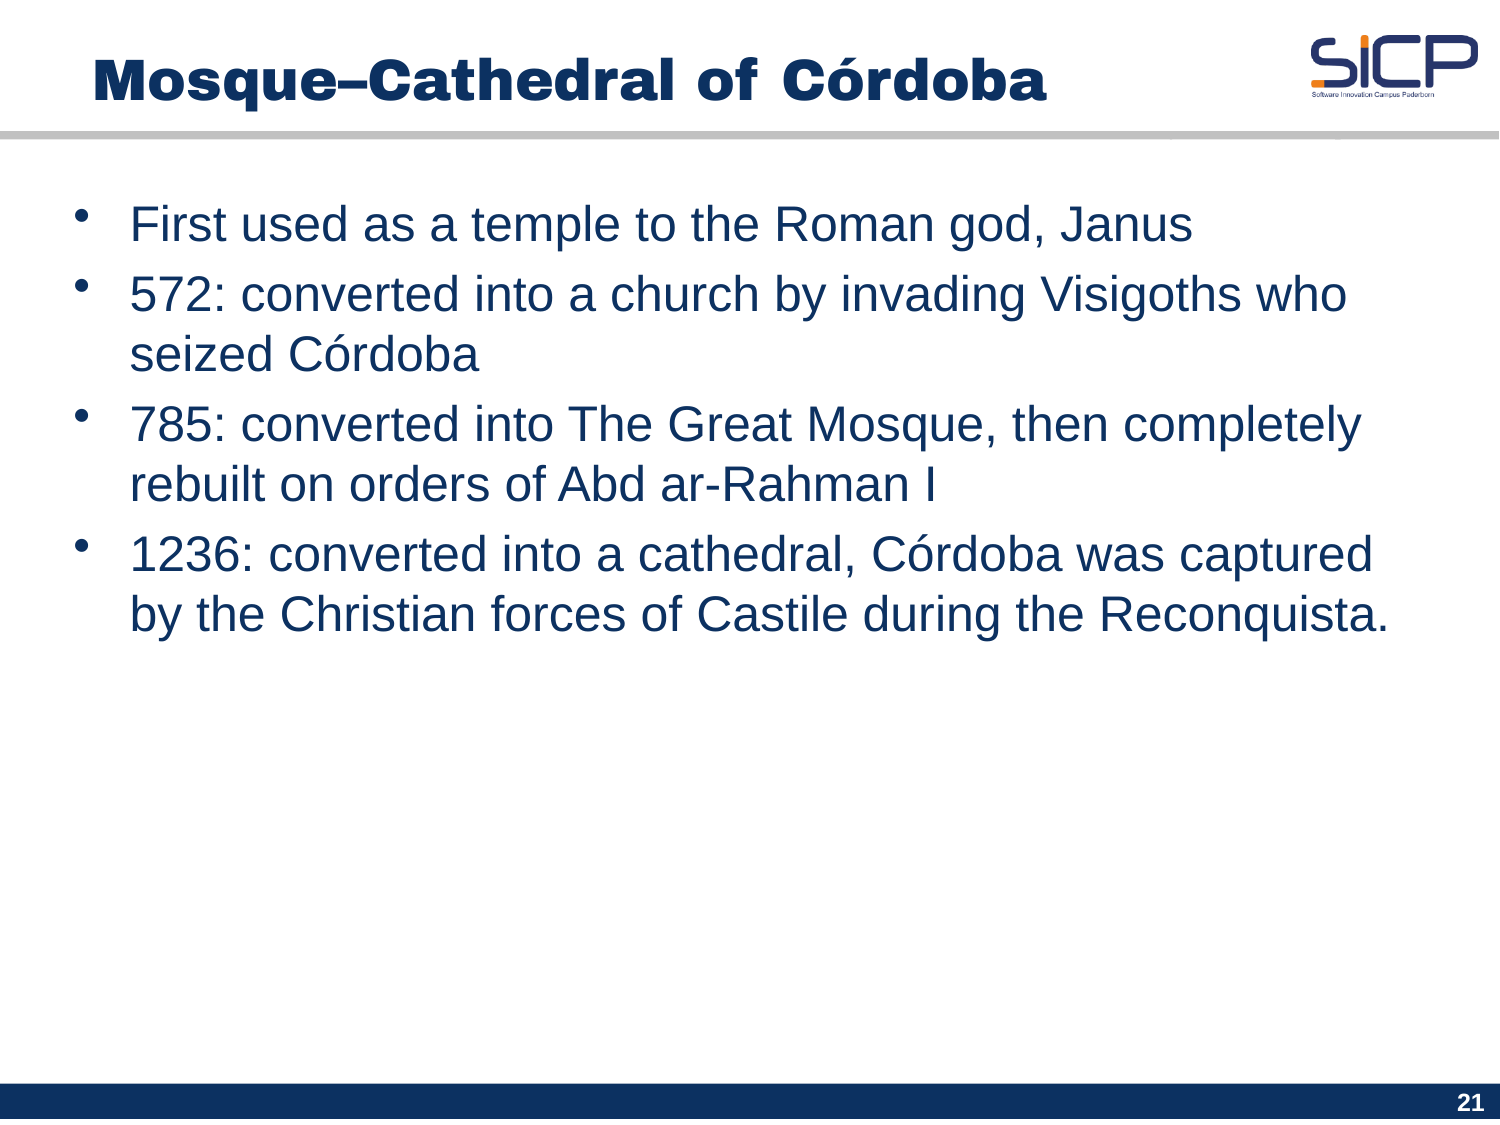

# Mosque–Cathedral of Córdoba
First used as a temple to the Roman god, Janus
572: converted into a church by invading Visigoths who seized Córdoba
785: converted into The Great Mosque, then completely rebuilt on orders of Abd ar-Rahman I
1236: converted into a cathedral, Córdoba was captured by the Christian forces of Castile during the Reconquista.
21